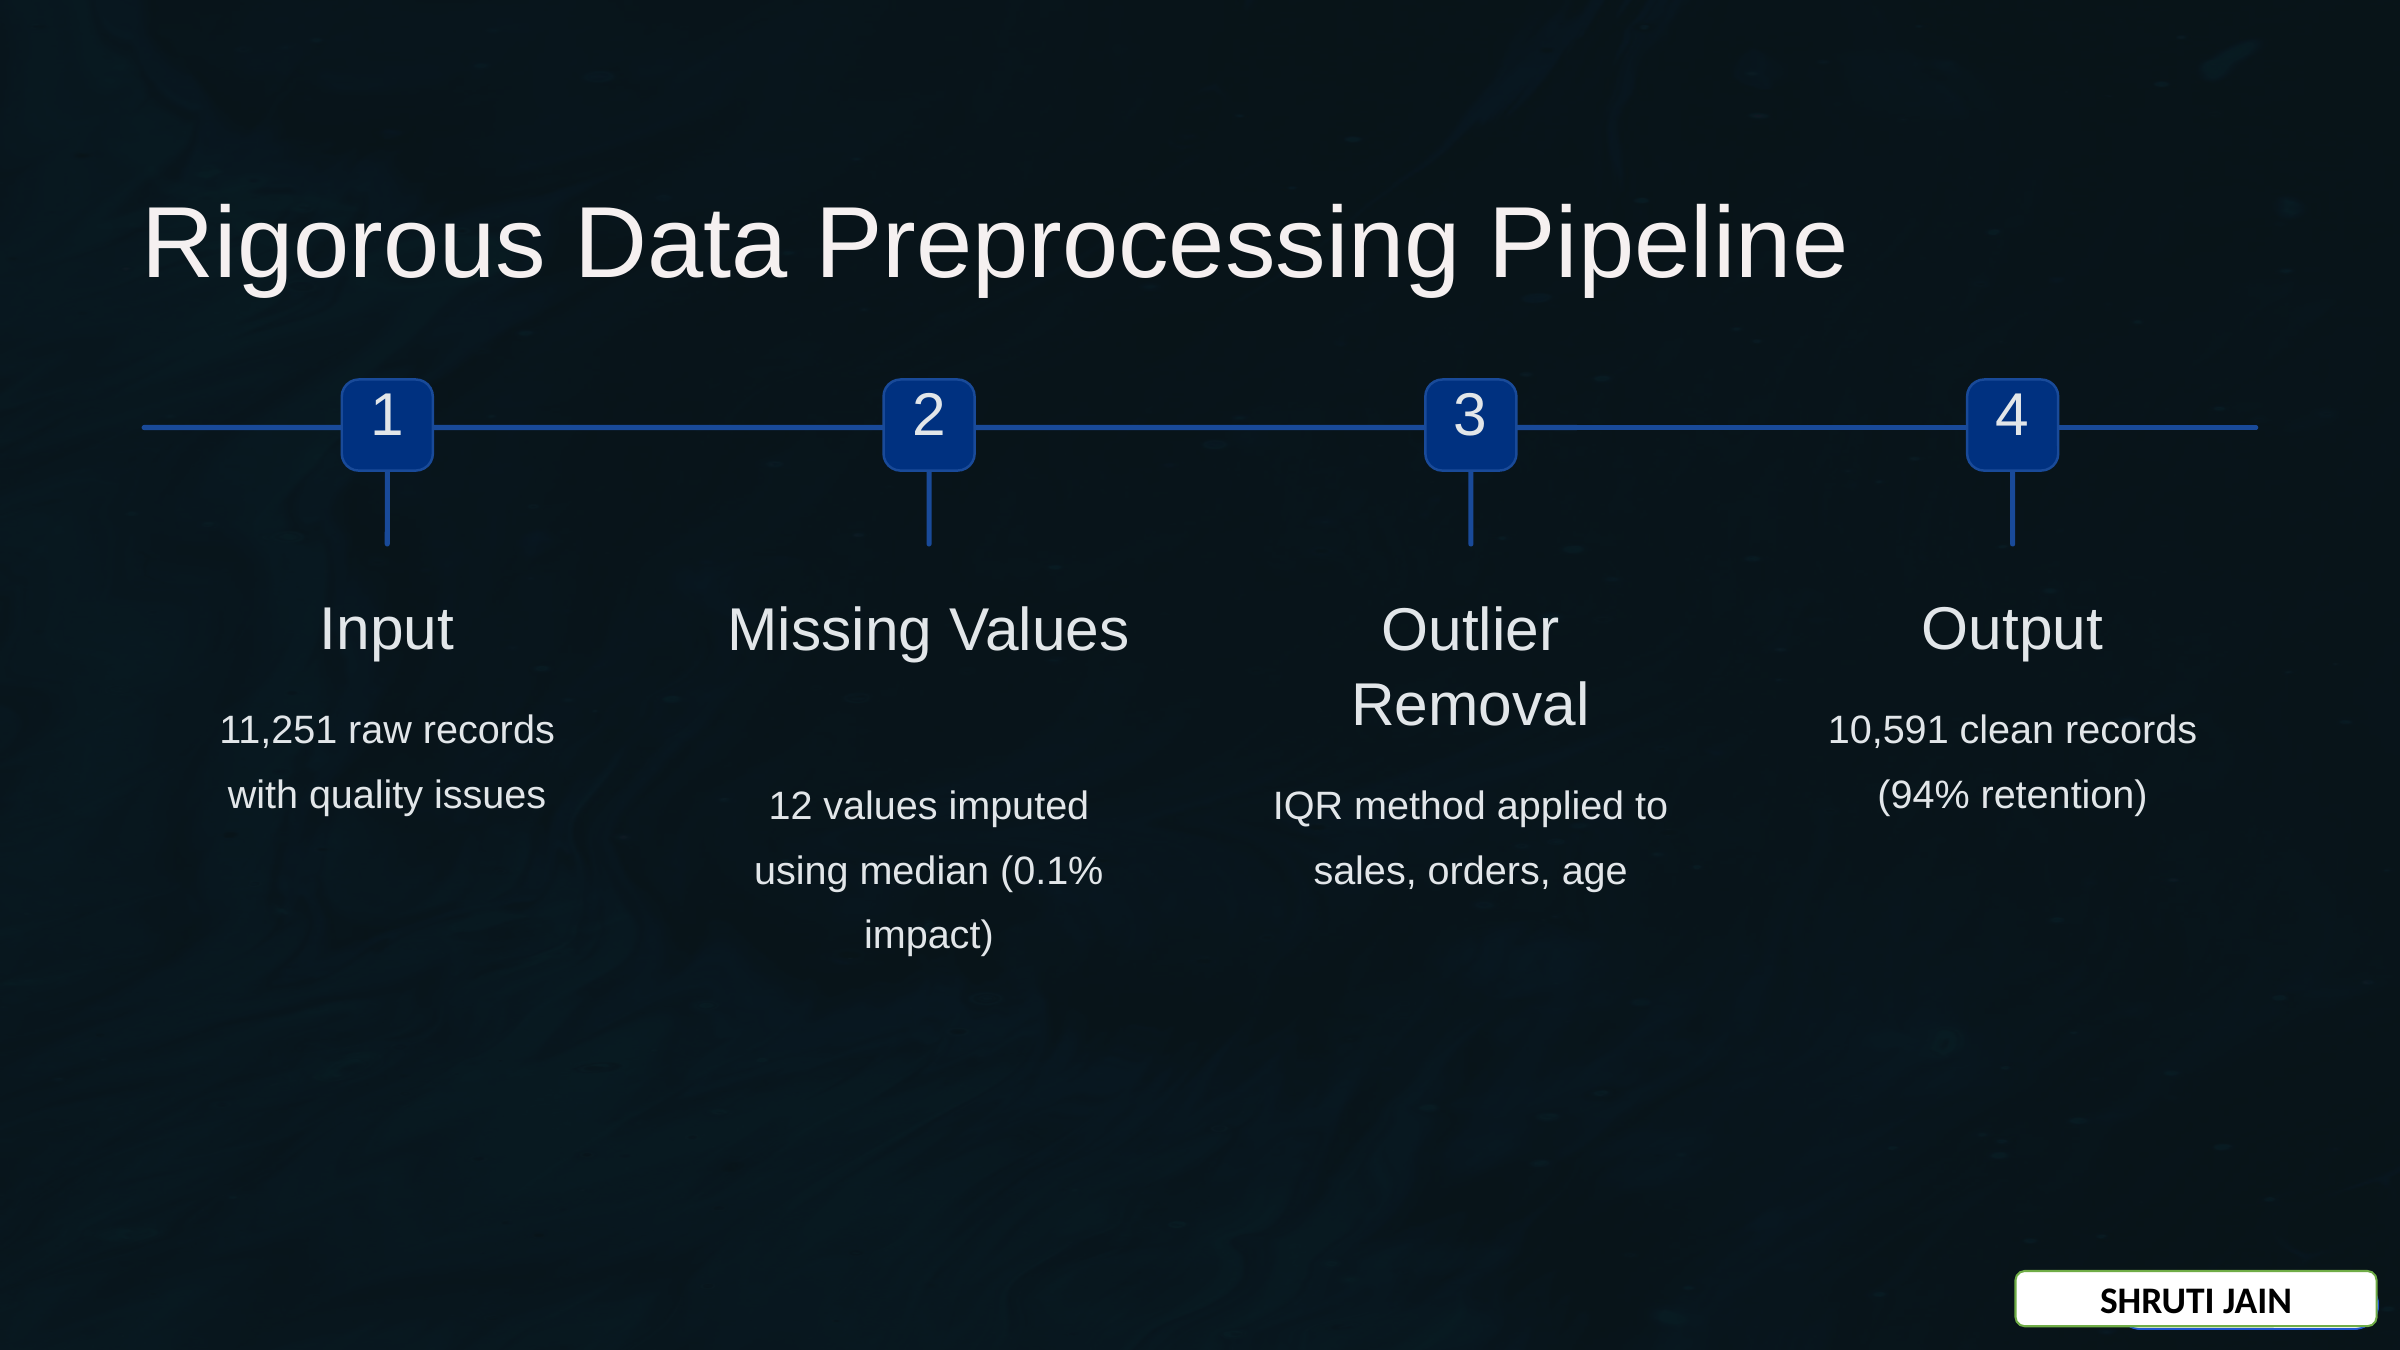

Rigorous Data Preprocessing Pipeline

1
2
3
4

Input
Missing Values
Outlier Removal
Output
11,251 raw records with quality issues
10,591 clean records (94% retention)
12 values imputed using median (0.1% impact)
IQR method applied to sales, orders, age
SHRUTI JAIN